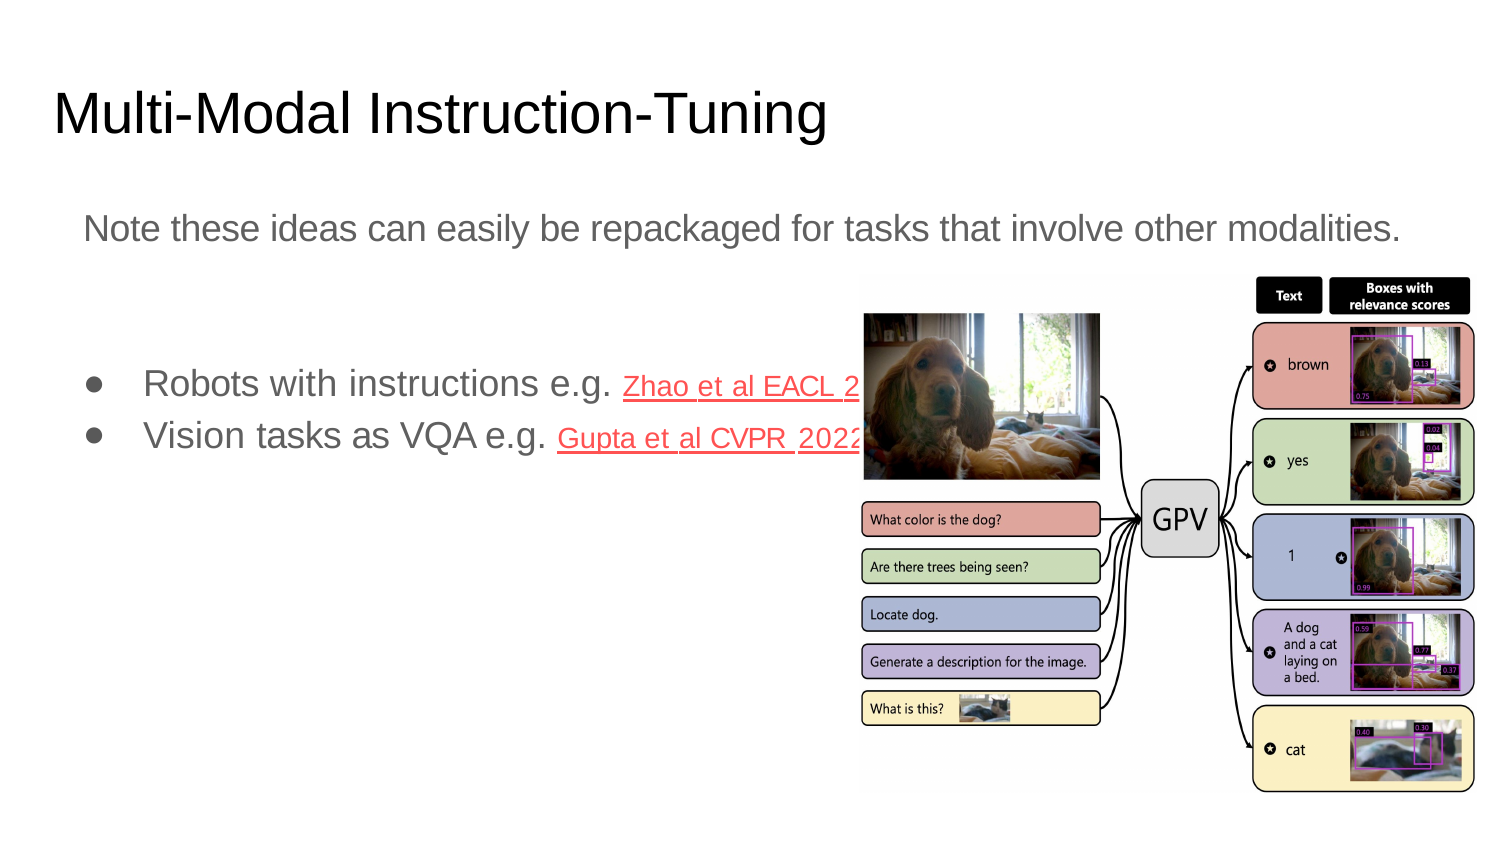

# Multi-Modal Instruction-Tuning
Note these ideas can easily be repackaged for tasks that involve other modalities.

Robots with instructions e.g. Zhao et al EACL 2021
Vision tasks as VQA e.g. Gupta et al CVPR 2022